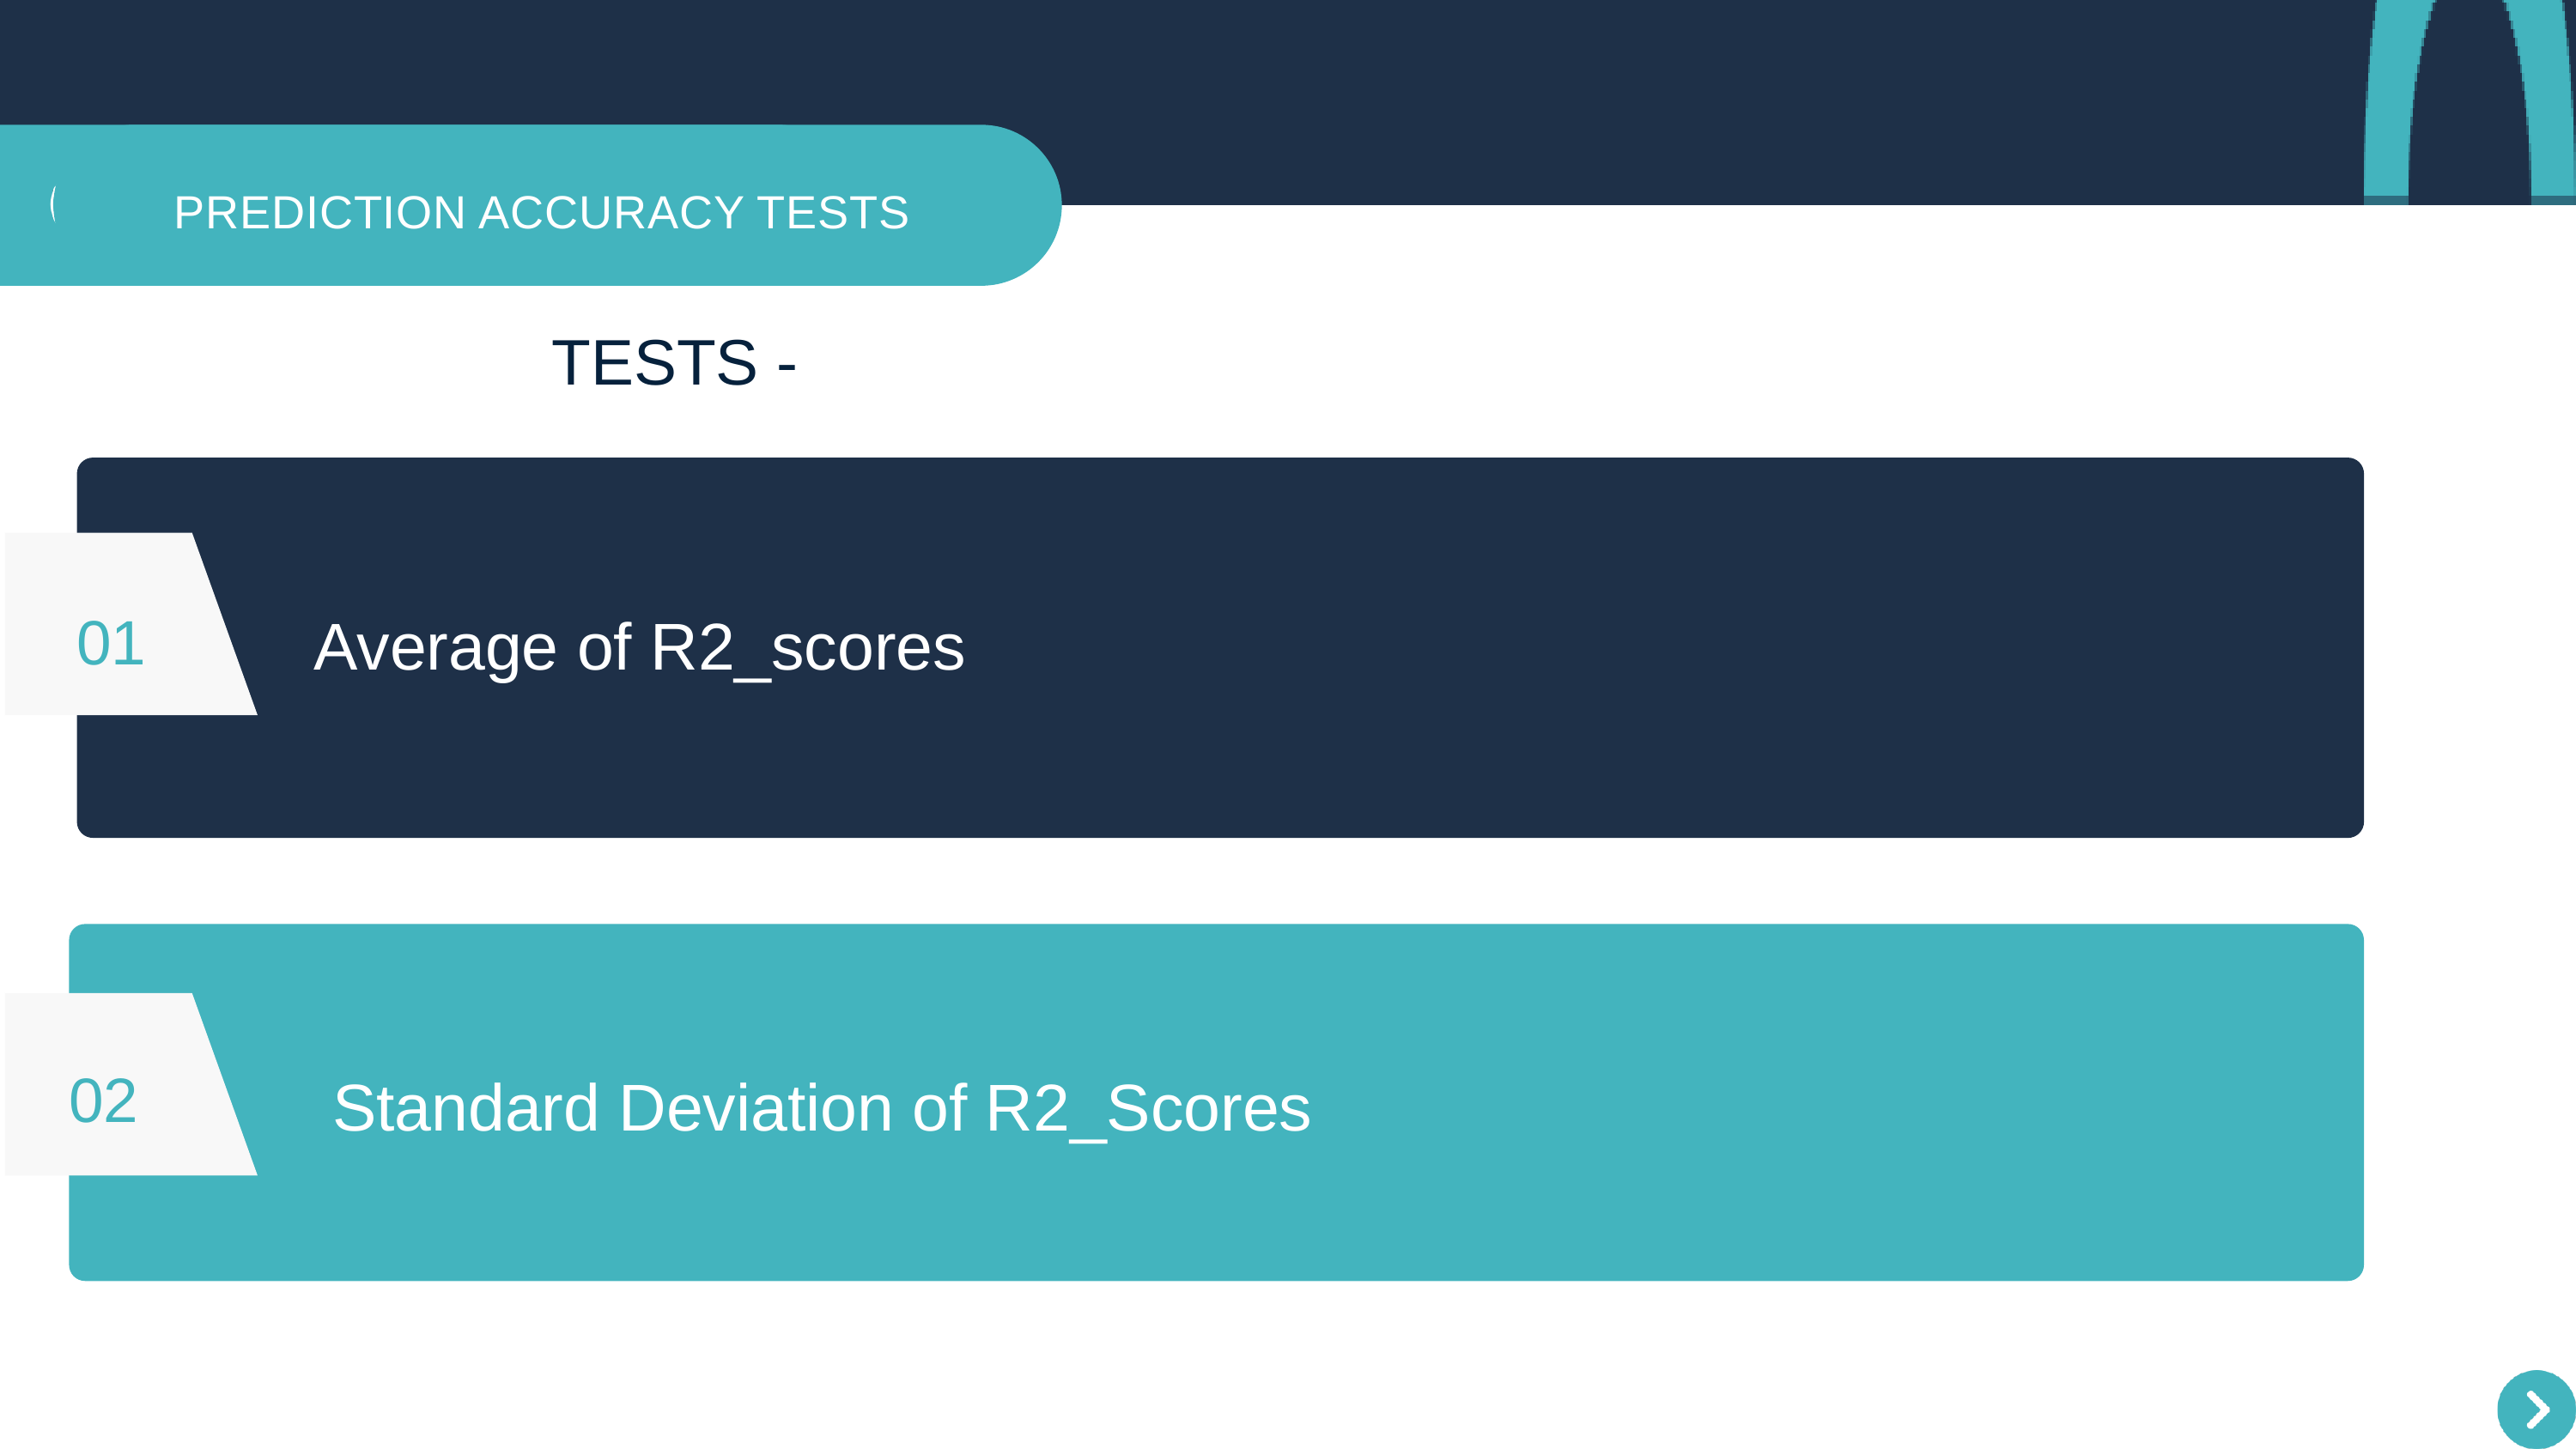

PREDICTION ACCURACY TESTS

 TESTS -

Average of R2_scores
01

 Standard Deviation of R2_Scores
02